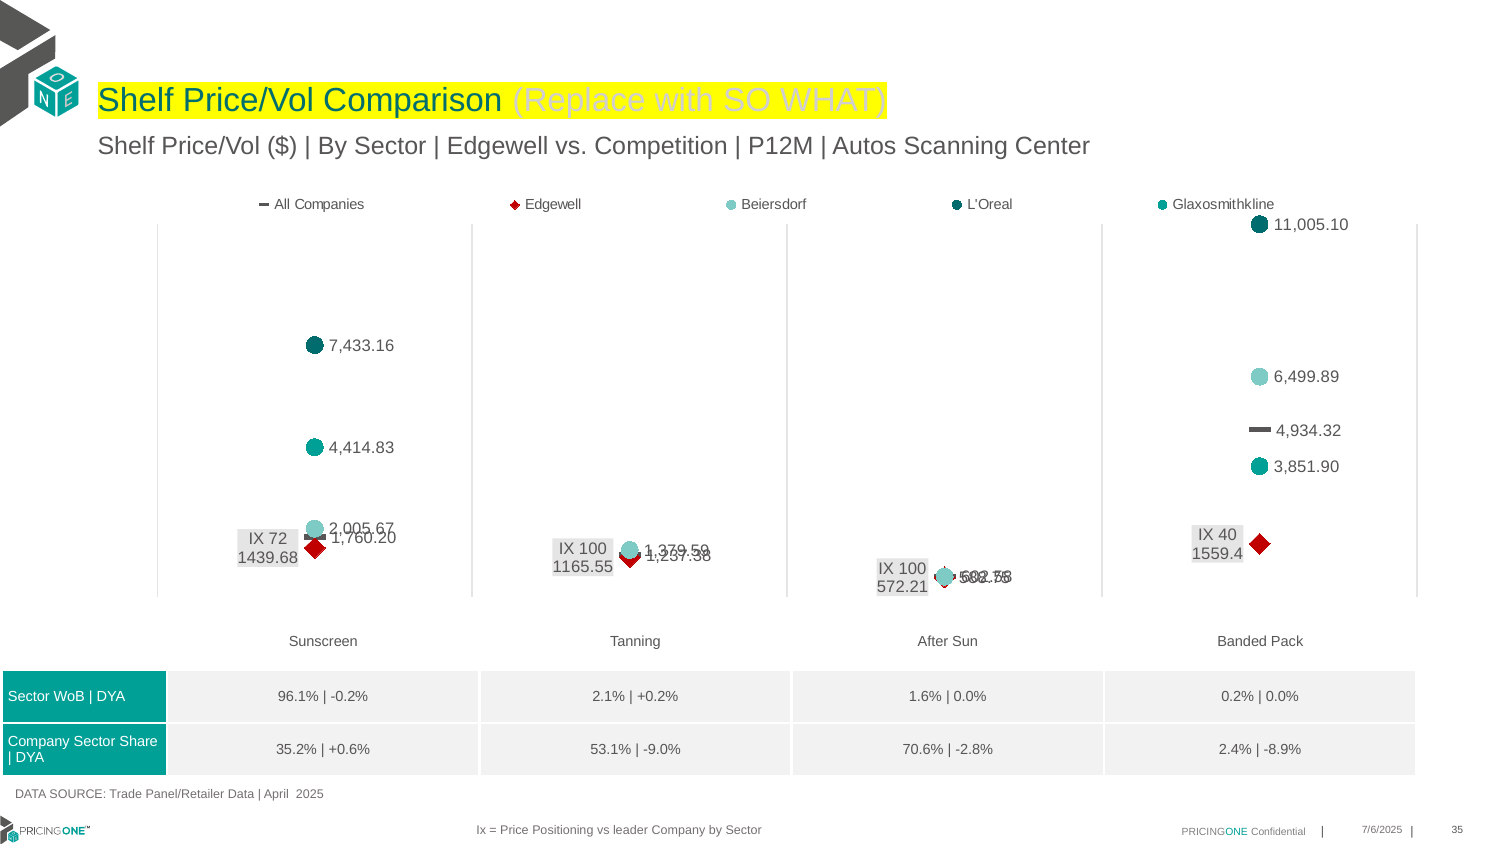

# Shelf Price/Vol Comparison (Replace with SO WHAT)
Shelf Price/Vol ($) | By Sector | Edgewell vs. Competition | P12M | Autos Scanning Center

### Chart

| Category | All Companies | Edgewell | Beiersdorf | L'Oreal | Glaxosmithkline |
|---|---|---|---|---|---|
| IX 72 | 1760.2 | 1439.68 | 2005.67 | 7433.16 | 4414.83 |
| IX 100 | 1237.38 | 1165.55 | 1379.59 | None | None |
| IX 100 | 602.58 | 572.21 | 588.75 | None | None |
| IX 40 | 4934.32 | 1559.4 | 6499.89 | 11005.1 | 3851.9 |
|  | Sunscreen | Tanning | After Sun | Banded Pack |
| --- | --- | --- | --- | --- |
| Sector WoB | DYA | 96.1% | -0.2% | 2.1% | +0.2% | 1.6% | 0.0% | 0.2% | 0.0% |
| Company Sector Share | DYA | 35.2% | +0.6% | 53.1% | -9.0% | 70.6% | -2.8% | 2.4% | -8.9% |
DATA SOURCE: Trade Panel/Retailer Data | April  2025
Ix = Price Positioning vs leader Company by Sector
7/6/2025
35